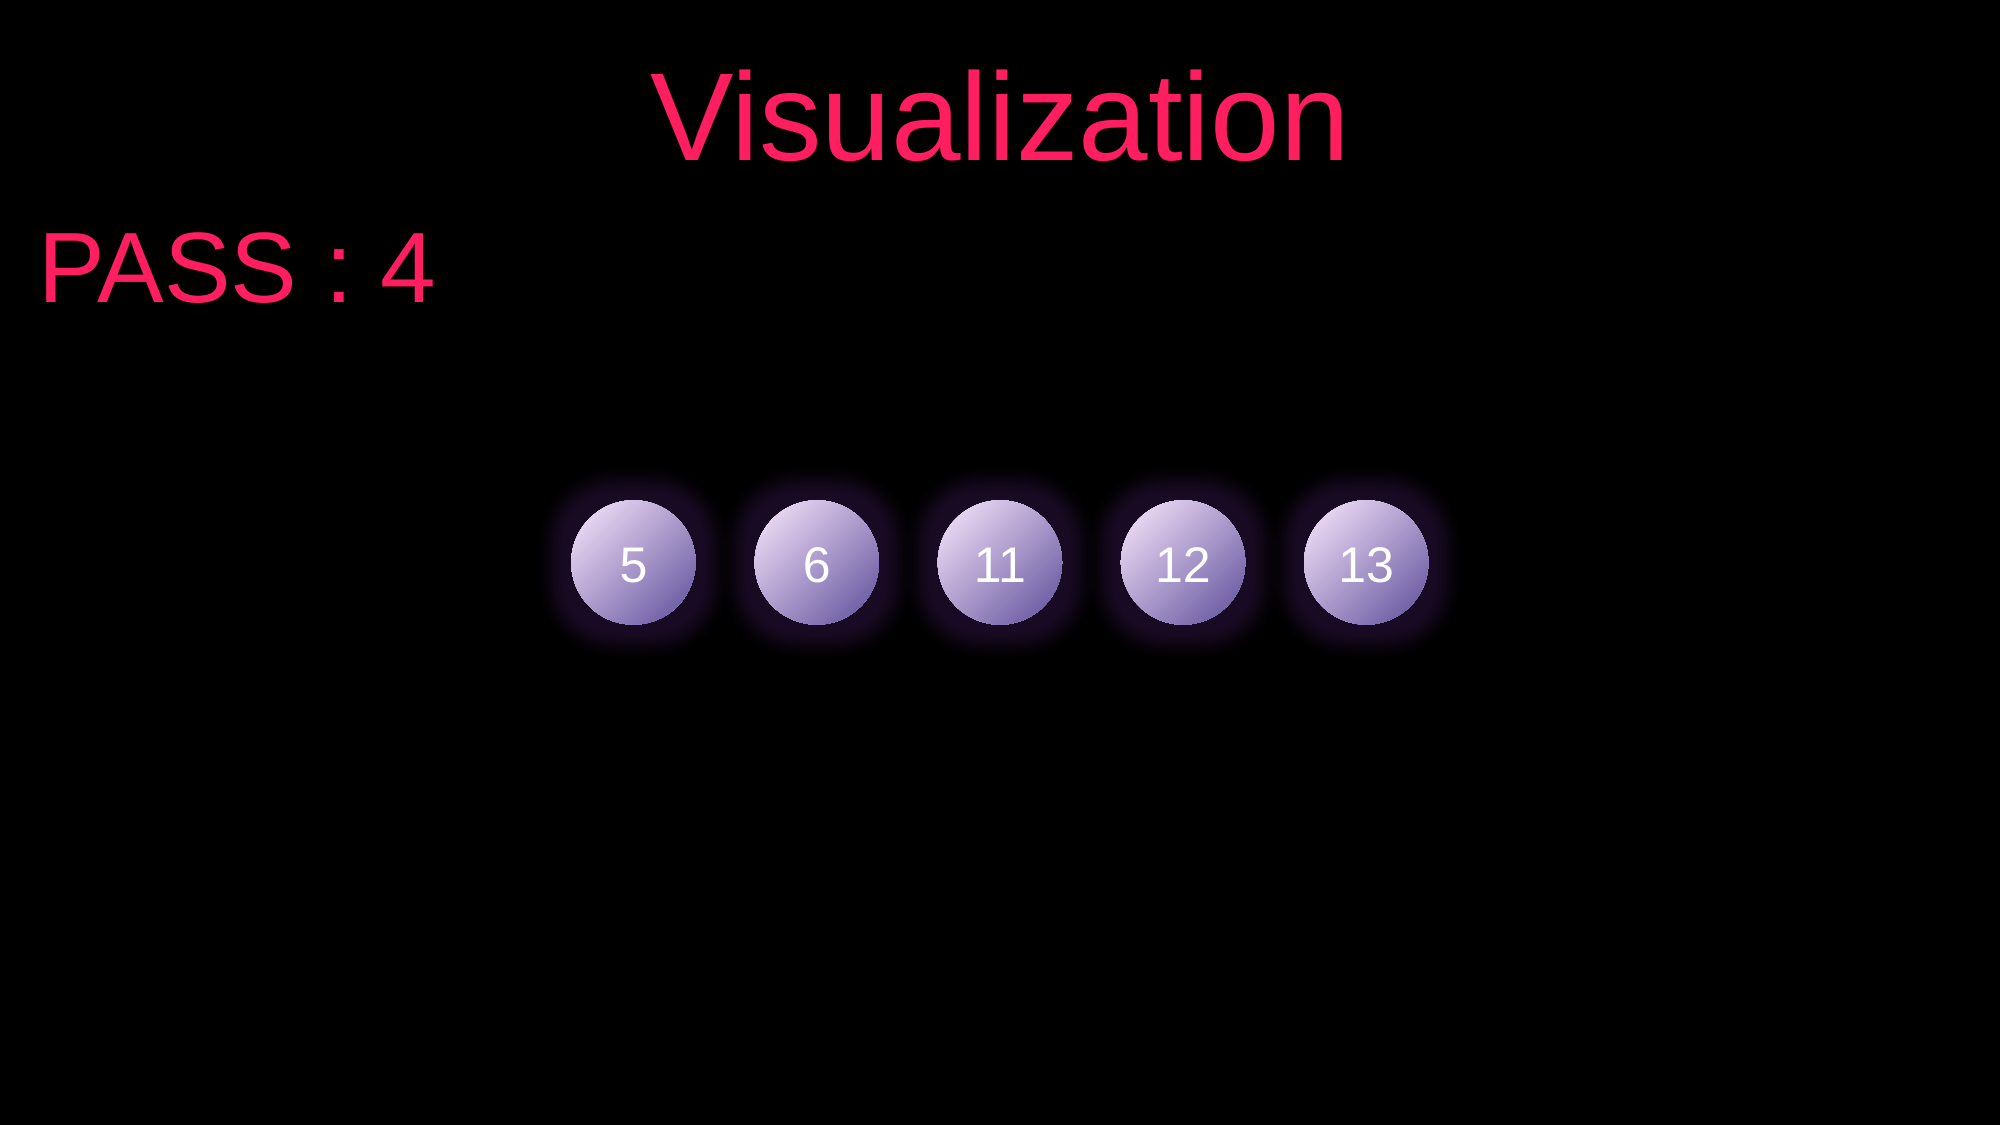

Visualization
Complexity
Why (not) to Use?
PASS : 4
Simple to learn, understand, and implement

Efficient for small data values

Insertion sort takes the maximum time to sort if elements are sorted in reverse order. And it takes minimum time when elements are already sorted.
Time Complexity: O(N^2)
5
6
11
12
13
Input Size
CPU operations